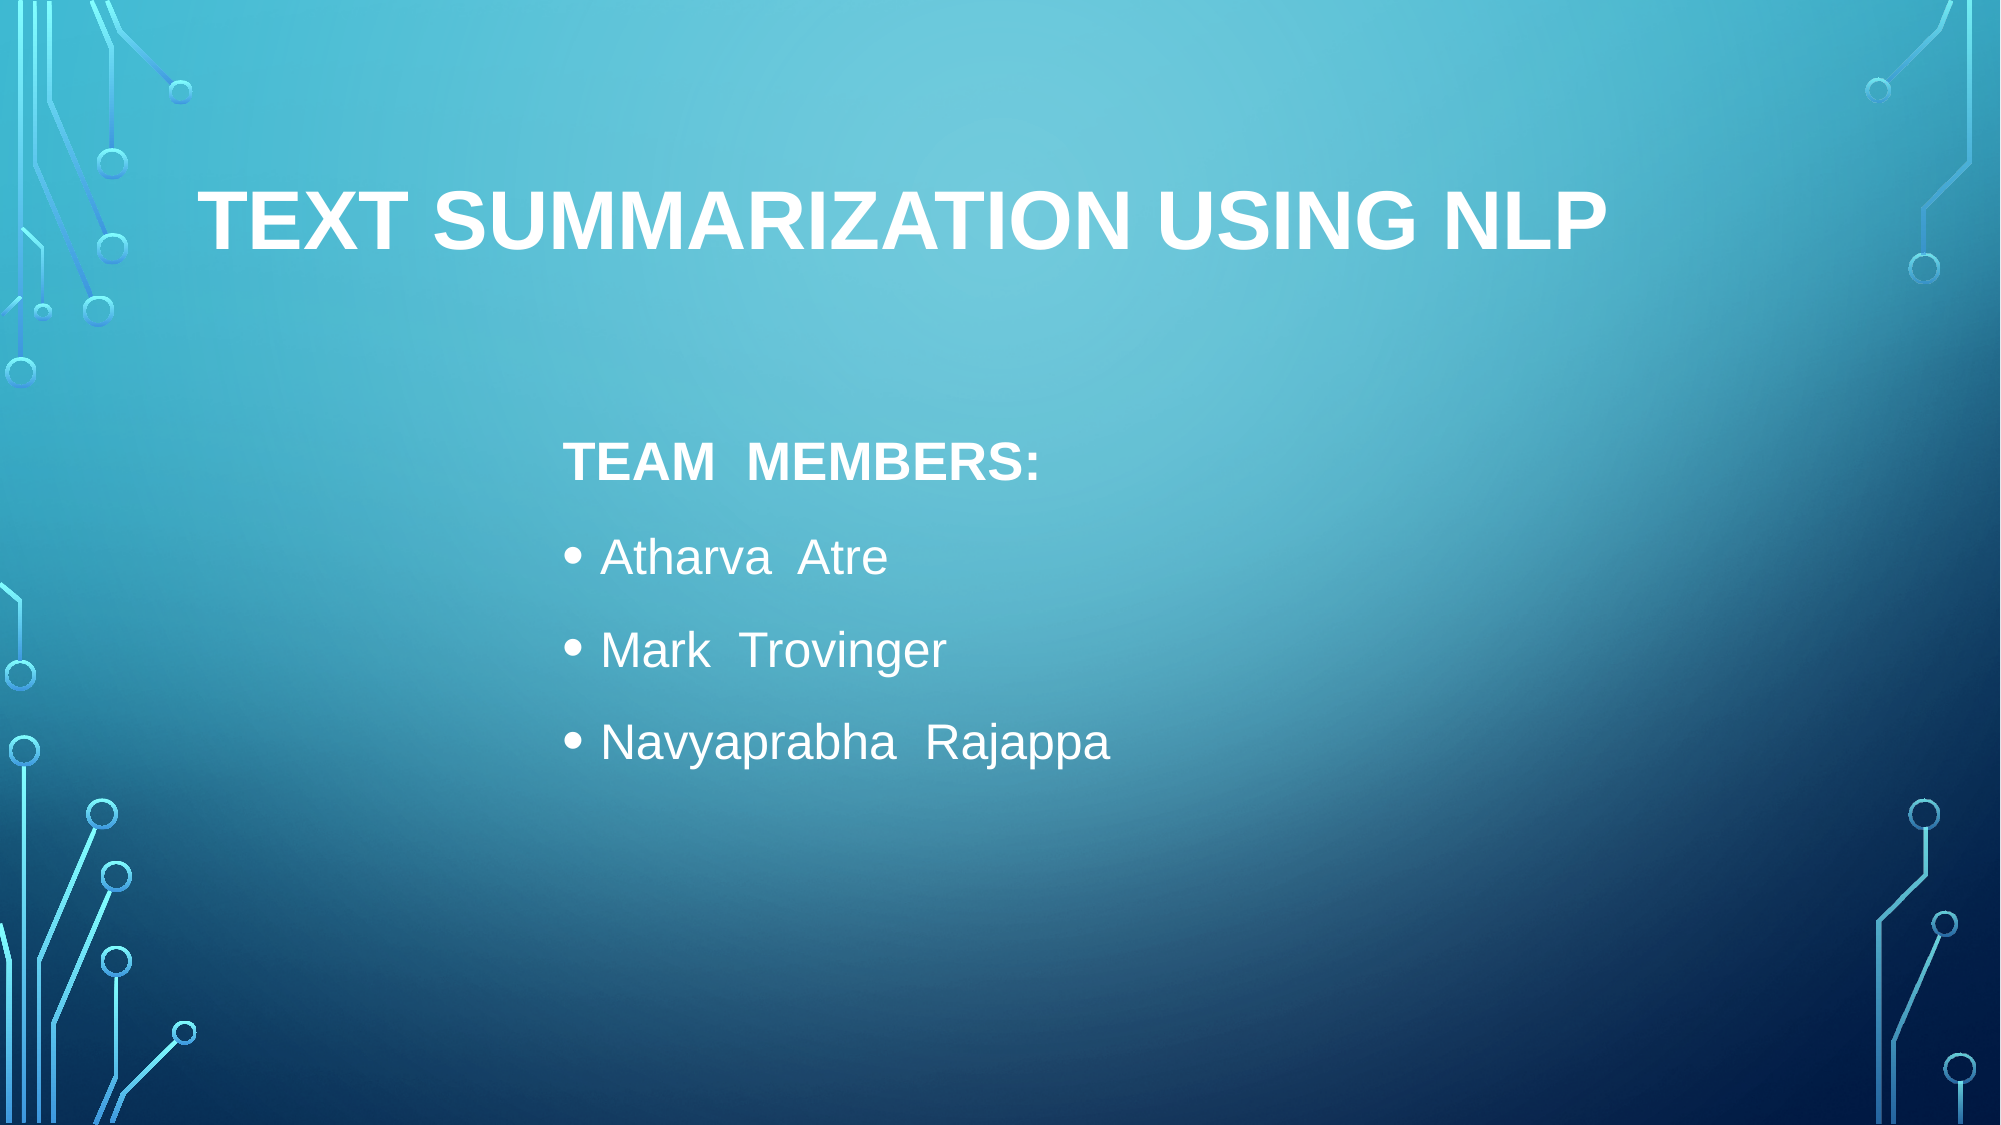

TEXT SUMMARIZATION USING NLP
TEAM  MEMBERS:
Atharva  Atre
Mark  Trovinger
Navyaprabha  Rajappa